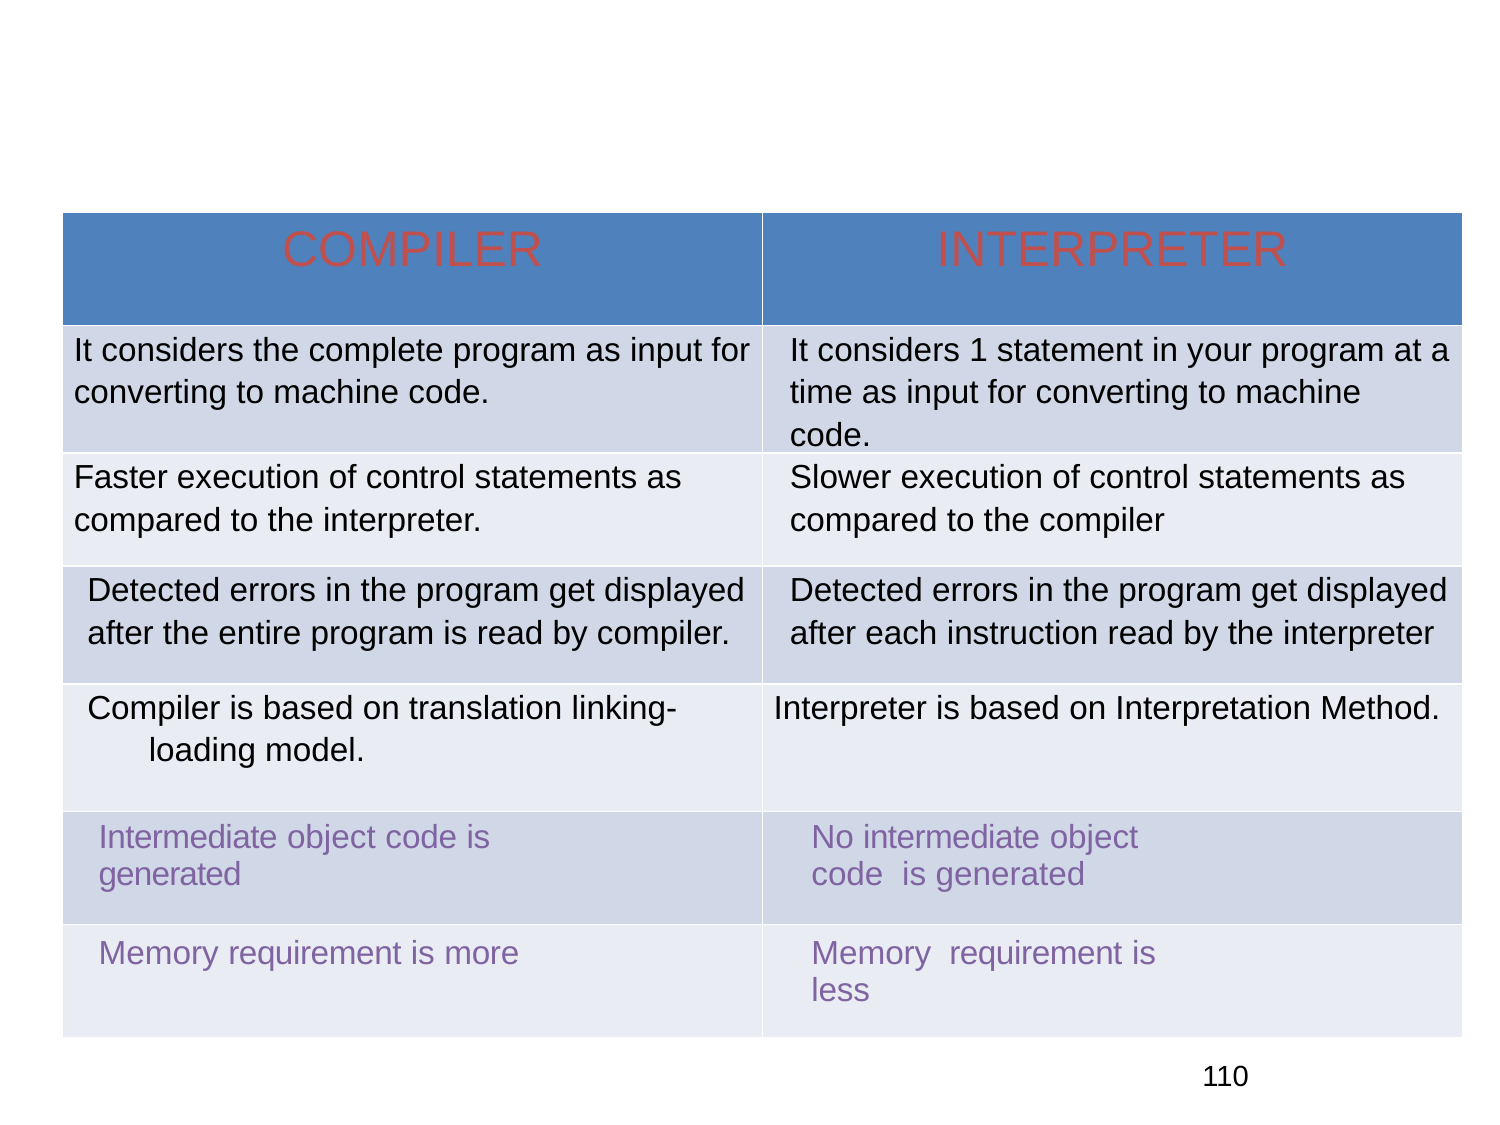

| COMPILER | INTERPRETER |
| --- | --- |
| It considers the complete program as input for converting to machine code. | It considers 1 statement in your program at a time as input for converting to machine code. |
| Faster execution of control statements as compared to the interpreter. | Slower execution of control statements as compared to the compiler |
| Detected errors in the program get displayed after the entire program is read by compiler. | Detected errors in the program get displayed after each instruction read by the interpreter |
| Compiler is based on translation linking-loading model. | Interpreter is based on Interpretation Method. |
| Intermediate object code is generated | No intermediate object code is generated |
| Memory requirement is more | Memory requirement is less |
110